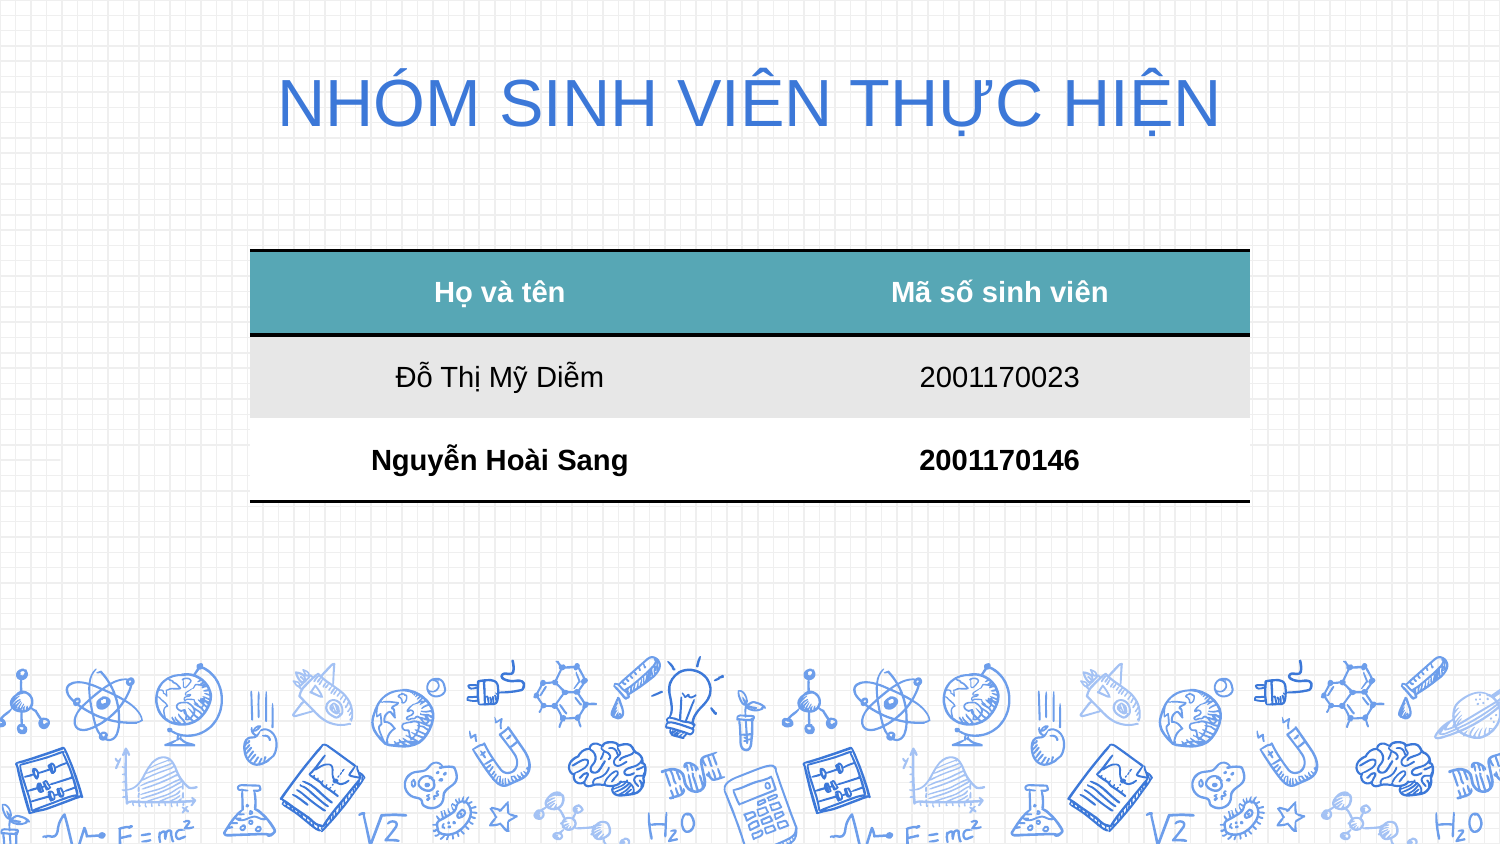

# NHÓM SINH VIÊN THỰC HIỆN
| Họ và tên | Mã số sinh viên |
| --- | --- |
| Đỗ Thị Mỹ Diễm | 2001170023 |
| Nguyễn Hoài Sang | 2001170146 |